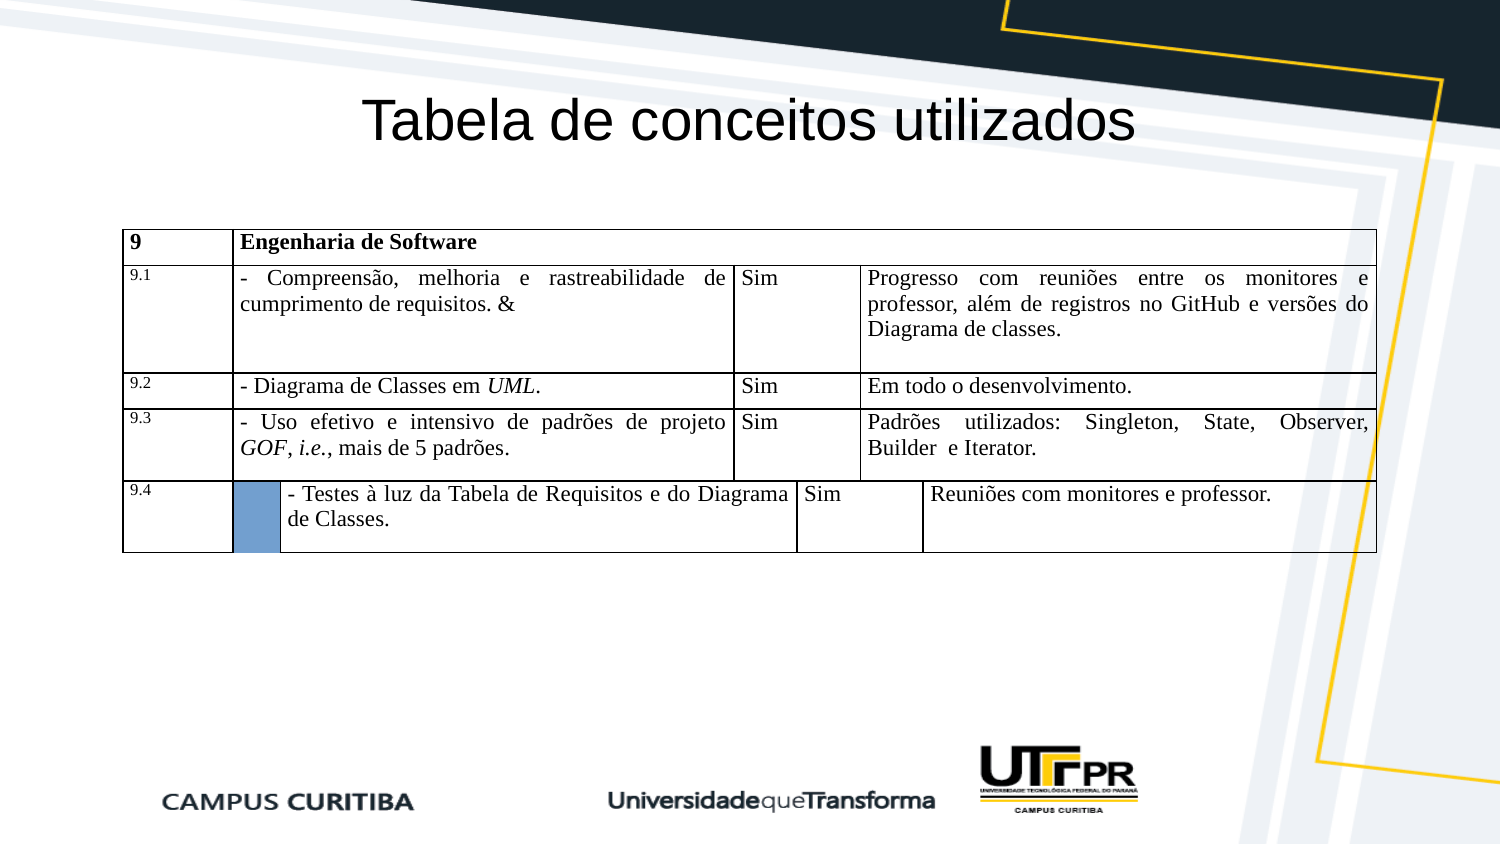

# Tabela de conceitos utilizados
| 9 |  | Engenharia de Software |  |  |  |  |  |
| --- | --- | --- | --- | --- | --- | --- | --- |
| 9.1 |  | - Compreensão, melhoria e rastreabilidade de cumprimento de requisitos. & |  | Sim |  | Progresso com reuniões entre os monitores e professor, além de registros no GitHub e versões do Diagrama de classes. |  |
| 9.2 |  | - Diagrama de Classes em UML. |  | Sim |  | Em todo o desenvolvimento. |  |
| 9.3 |  | - Uso efetivo e intensivo de padrões de projeto GOF, i.e., mais de 5 padrões. |  | Sim |  | Padrões utilizados: Singleton, State, Observer, Builder e Iterator. |  |
| 9.4 |  | - Testes à luz da Tabela de Requisitos e do Diagrama de Classes. |  | Sim |  | Reuniões com monitores e professor. |  |